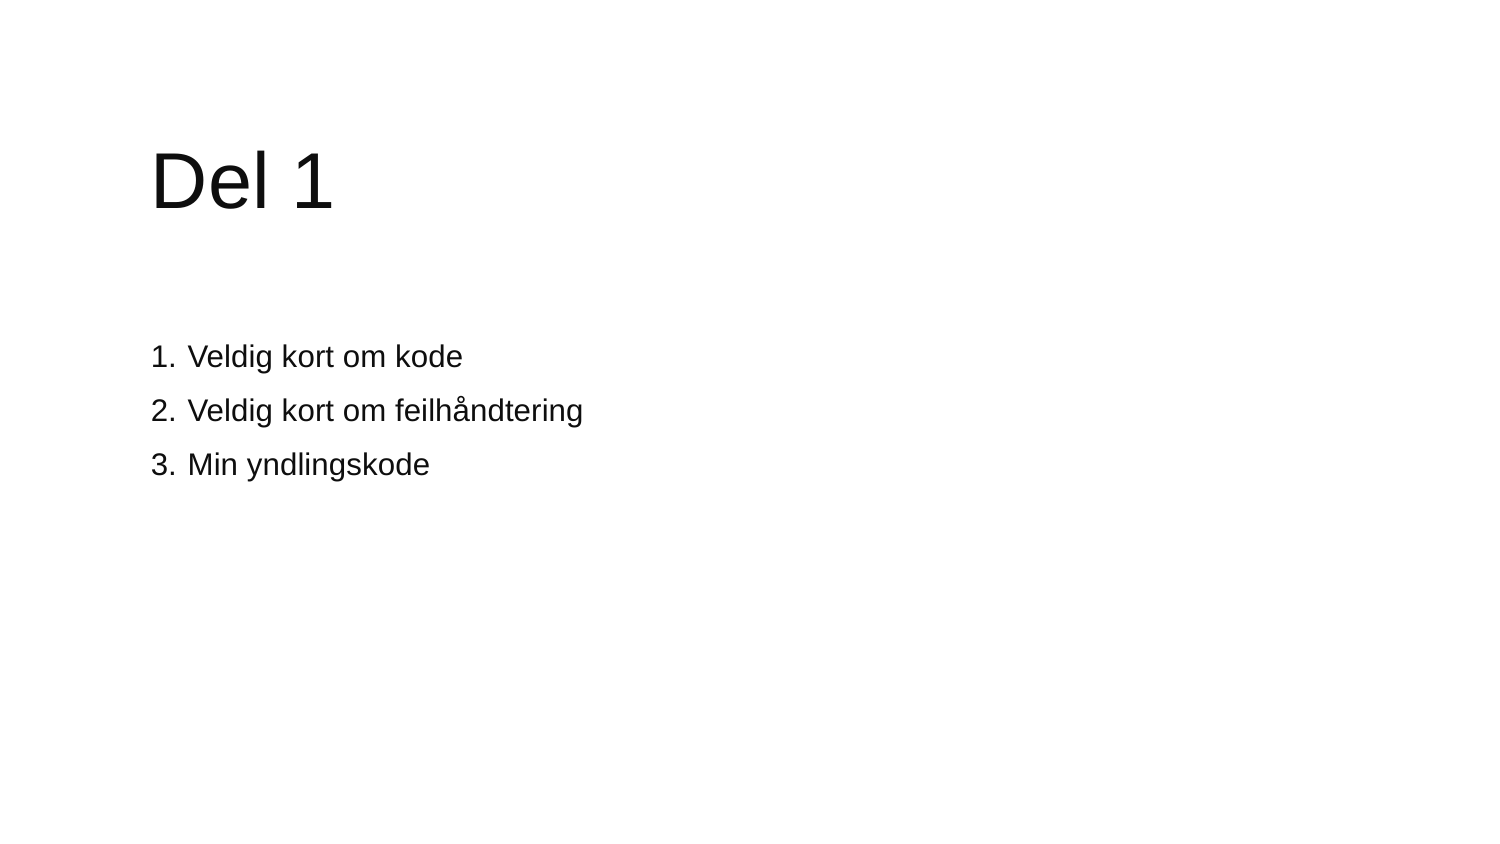

# Del 1
Veldig kort om kode
Veldig kort om feilhåndtering
Min yndlingskode